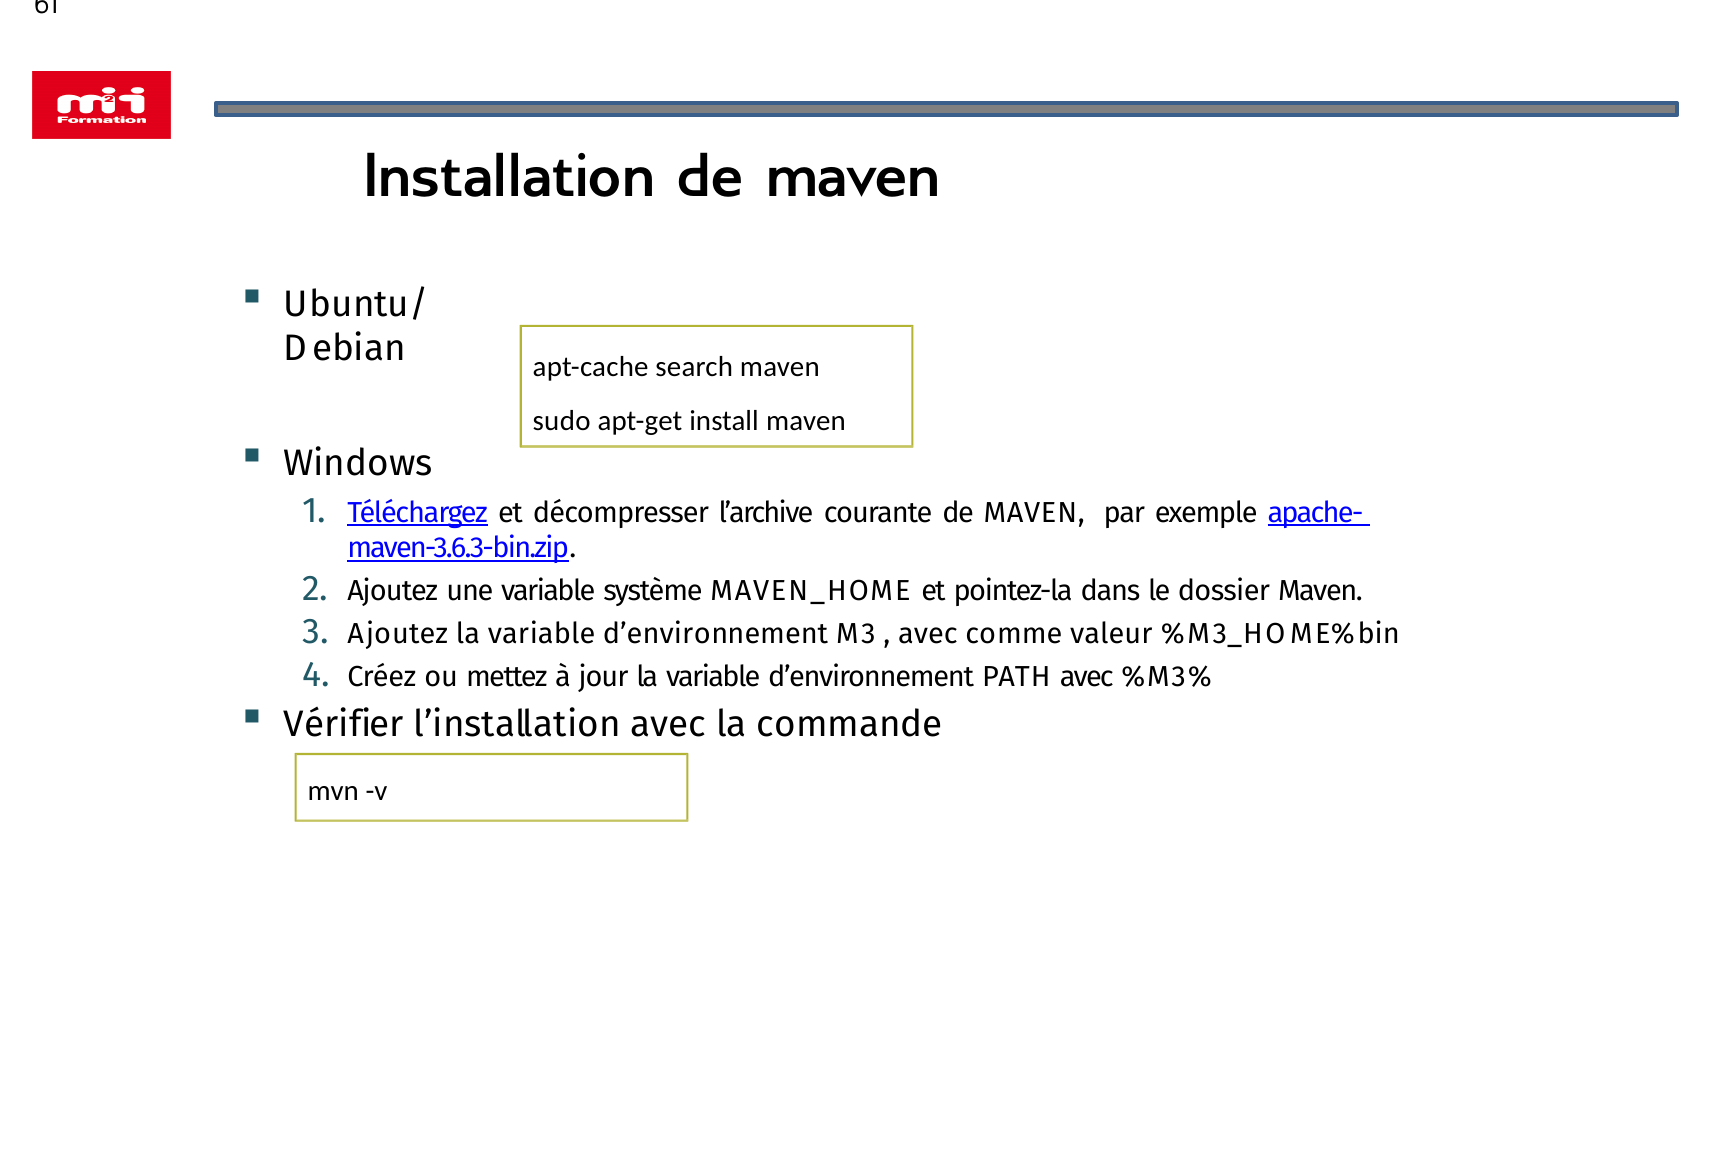

61
# Installation de maven
Ubuntu/Debian

apt-cache search maven  sudo apt-get install maven
Windows
Téléchargez et décompresser l’archive courante de MAVEN, par exemple apache-  maven-3.6.3-bin.zip.
Ajoutez une variable système MAVEN_HOME et pointez-la dans le dossier Maven.
Ajoutez la variable d’environnement M3 , avec comme valeur %M3_HOME%bin
Créez ou mettez à jour la variable d’environnement PATH avec %M3%
Vérifier l’installation avec la commande

mvn -v